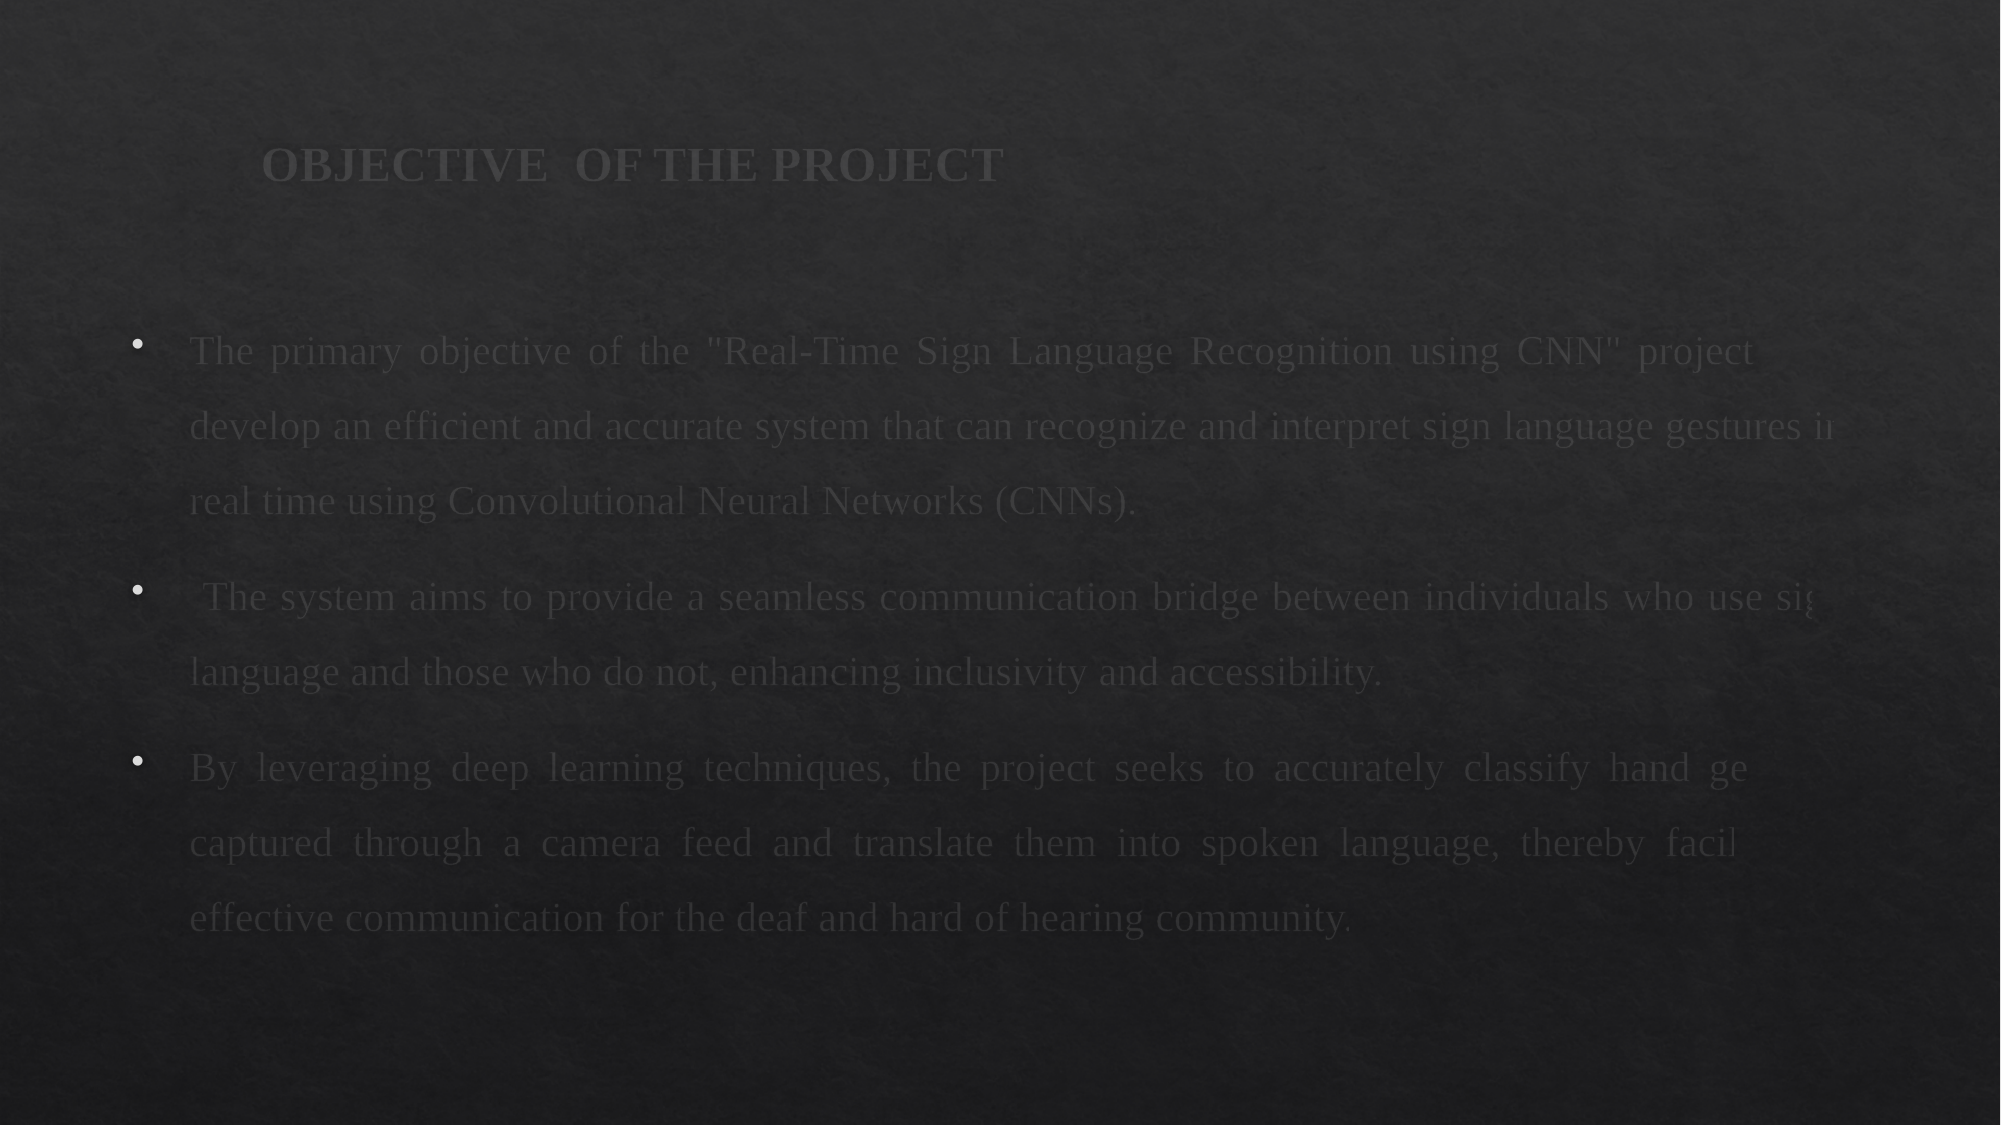

# OBJECTIVE  OF THE PROJECT
The primary objective of the "Real-Time Sign Language Recognition using CNN" project is to develop an efficient and accurate system that can recognize and interpret sign language gestures in real time using Convolutional Neural Networks (CNNs).
 The system aims to provide a seamless communication bridge between individuals who use sign language and those who do not, enhancing inclusivity and accessibility.
By leveraging deep learning techniques, the project seeks to accurately classify hand gestures captured through a camera feed and translate them into spoken language, thereby facilitating effective communication for the deaf and hard of hearing community.